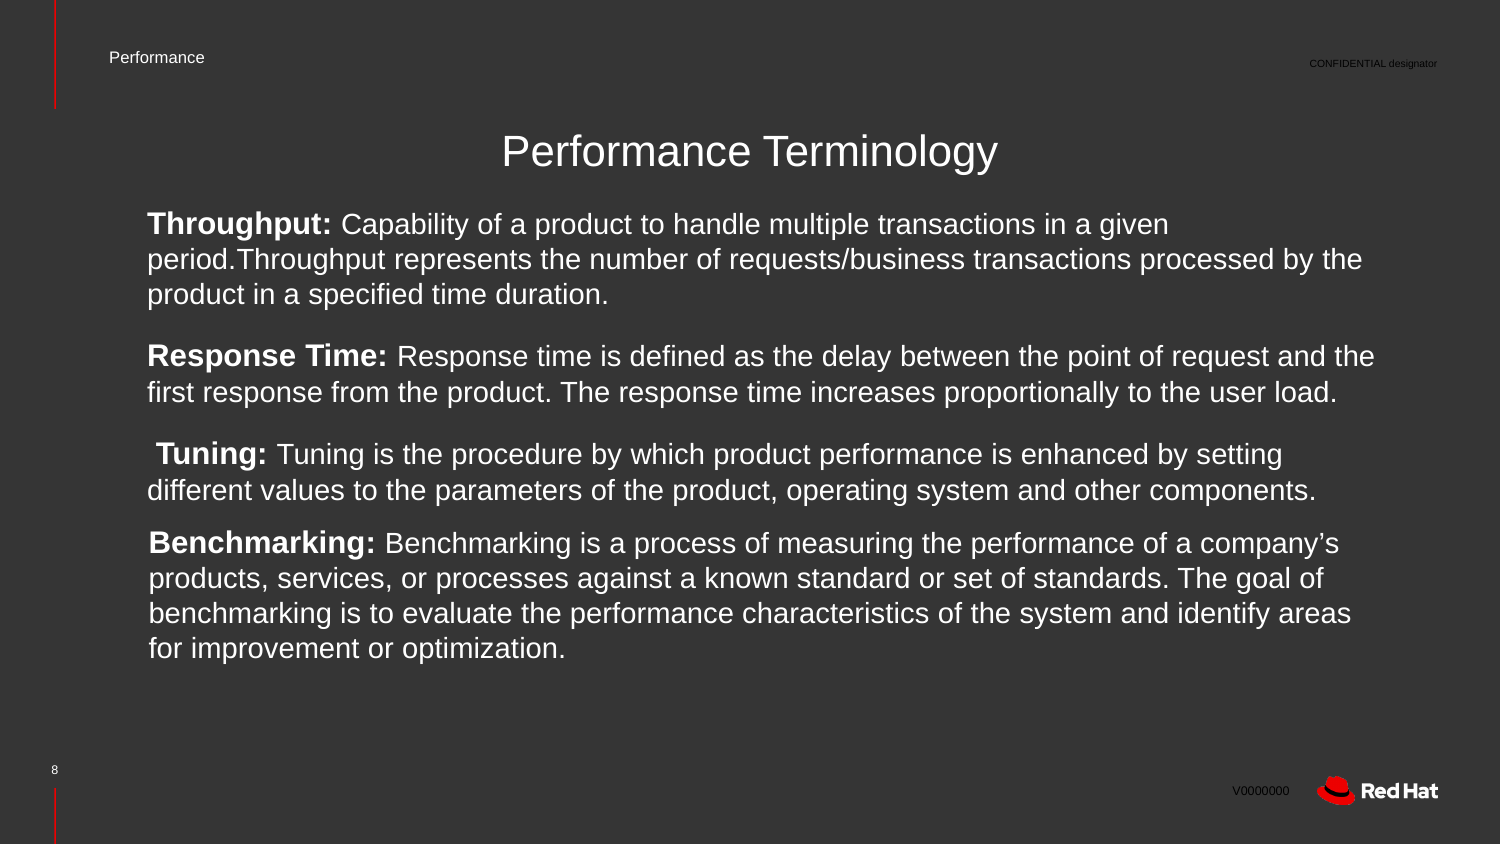

Performance
# Performance Terminology
Throughput: Capability of a product to handle multiple transactions in a given period.Throughput represents the number of requests/business transactions processed by the product in a specified time duration.
Response Time: Response time is defined as the delay between the point of request and the first response from the product. The response time increases proportionally to the user load.
 Tuning: Tuning is the procedure by which product performance is enhanced by setting different values to the parameters of the product, operating system and other components.
Benchmarking: Benchmarking is a process of measuring the performance of a company’s products, services, or processes against a known standard or set of standards. The goal of benchmarking is to evaluate the performance characteristics of the system and identify areas for improvement or optimization.

8